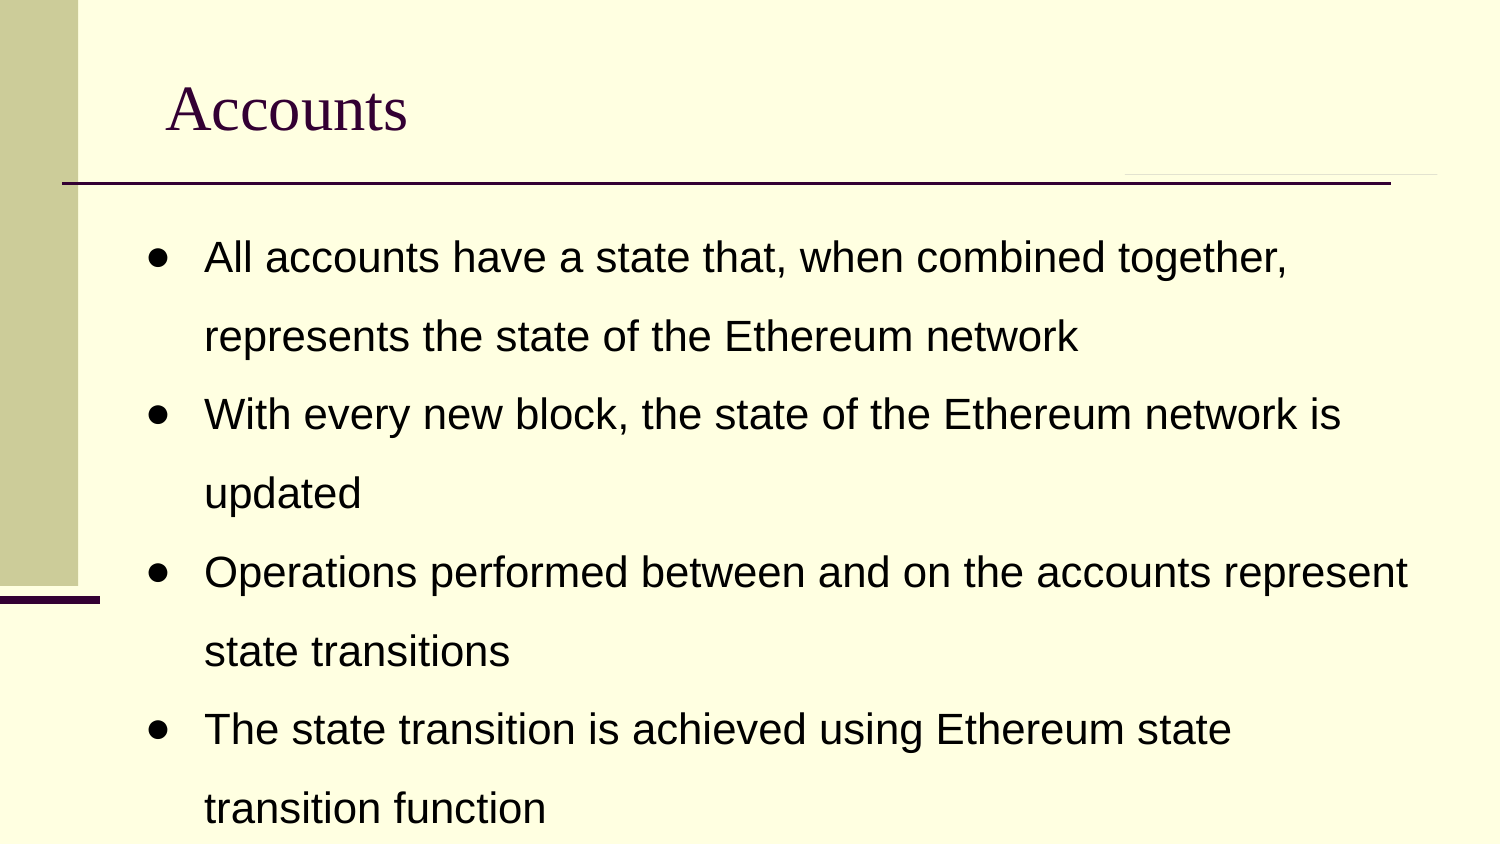

# Accounts
All accounts have a state that, when combined together, represents the state of the Ethereum network
With every new block, the state of the Ethereum network is updated
Operations performed between and on the accounts represent state transitions
The state transition is achieved using Ethereum state transition function